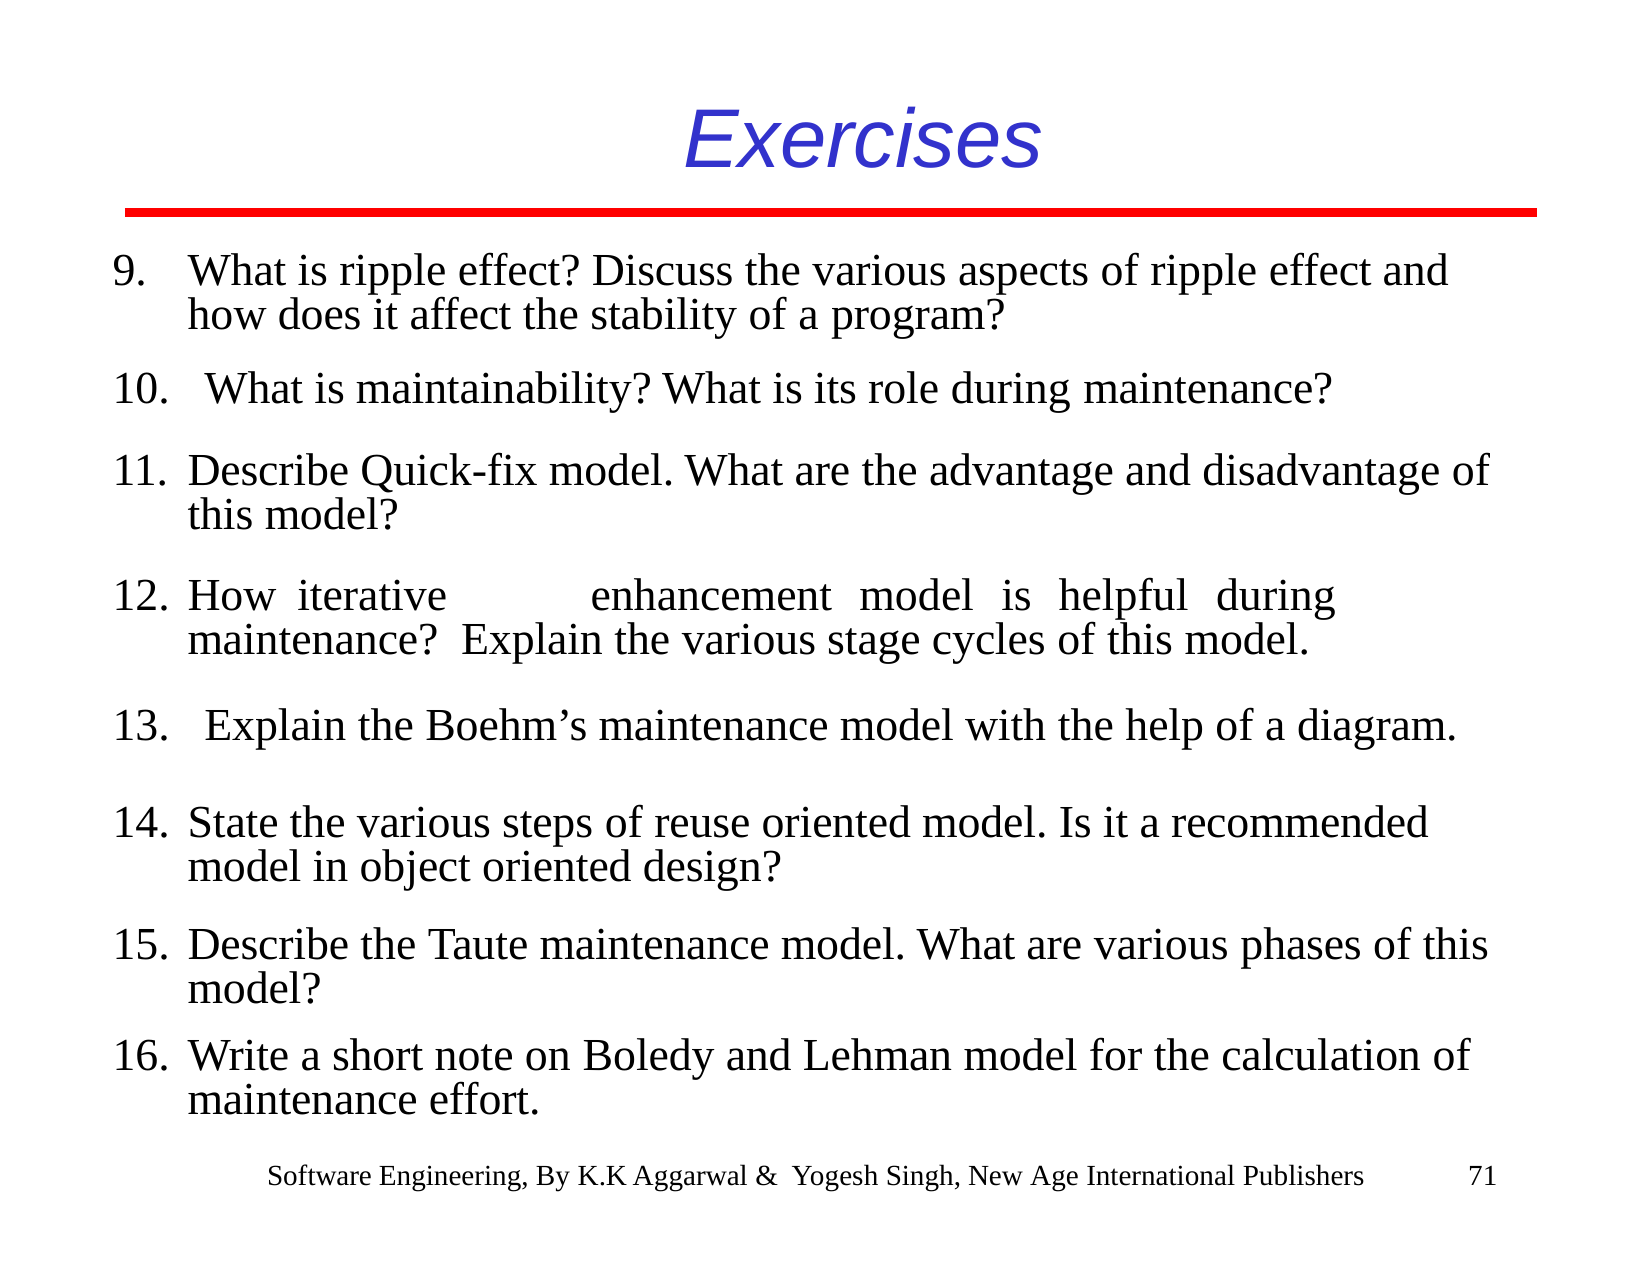

# Exercises

What is ripple effect? Discuss the various aspects of ripple effect and  how does it affect the stability of a program?
What is maintainability? What is its role during maintenance?
Describe Quick-fix model. What are the advantage and disadvantage of  this model?
How	iterative	enhancement	model	is	helpful	during	maintenance?  Explain the various stage cycles of this model.
Explain the Boehm’s maintenance model with the help of a diagram.

State the various steps of reuse oriented model. Is it a recommended  model in object oriented design?
Describe the Taute maintenance model. What are various phases of this  model?
Write a short note on Boledy and Lehman model for the calculation of  maintenance effort.
Software Engineering, By K.K Aggarwal &  Yogesh Singh, New Age International Publishers
71